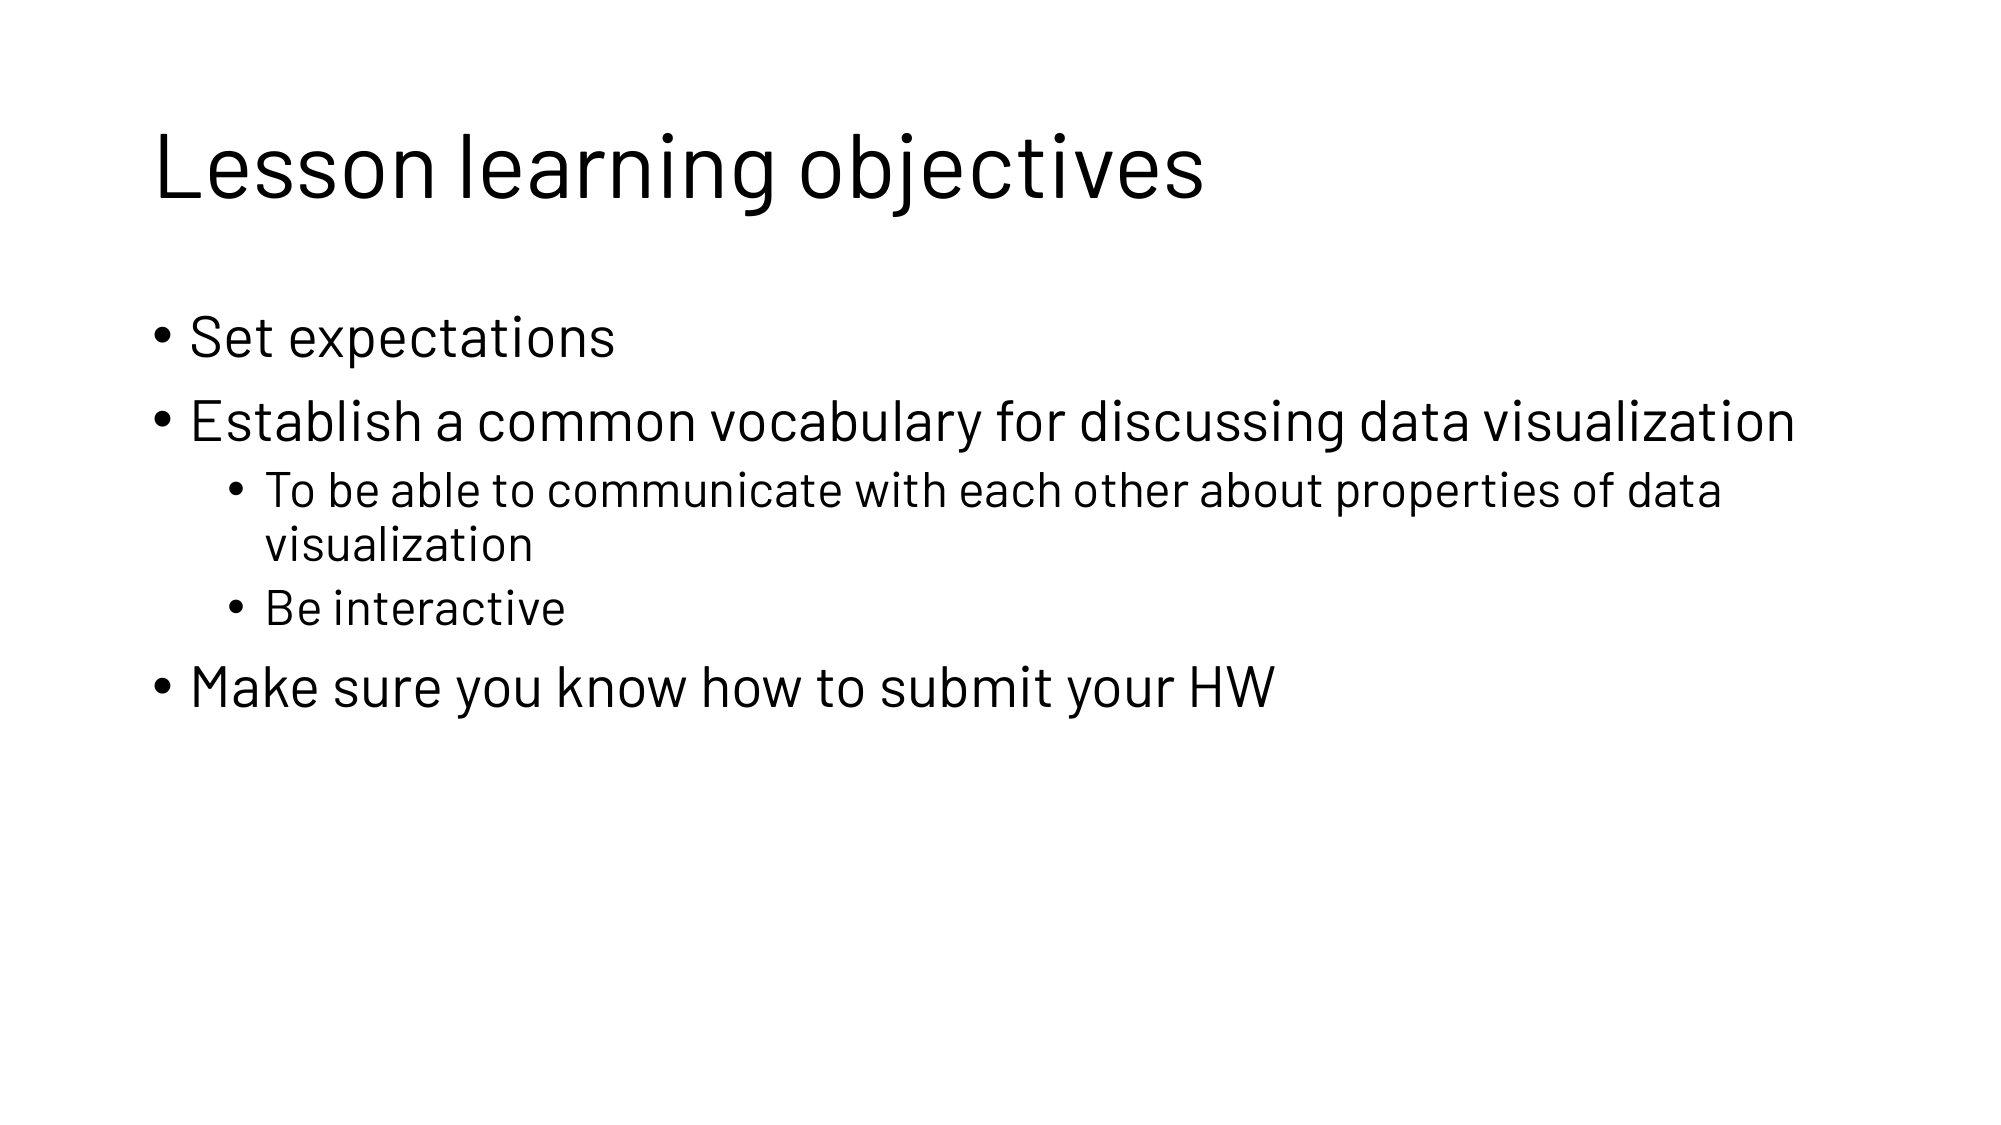

# Lesson learning objectives
Set expectations
Establish a common vocabulary for discussing data visualization
To be able to communicate with each other about properties of data visualization
Be interactive
Make sure you know how to submit your HW